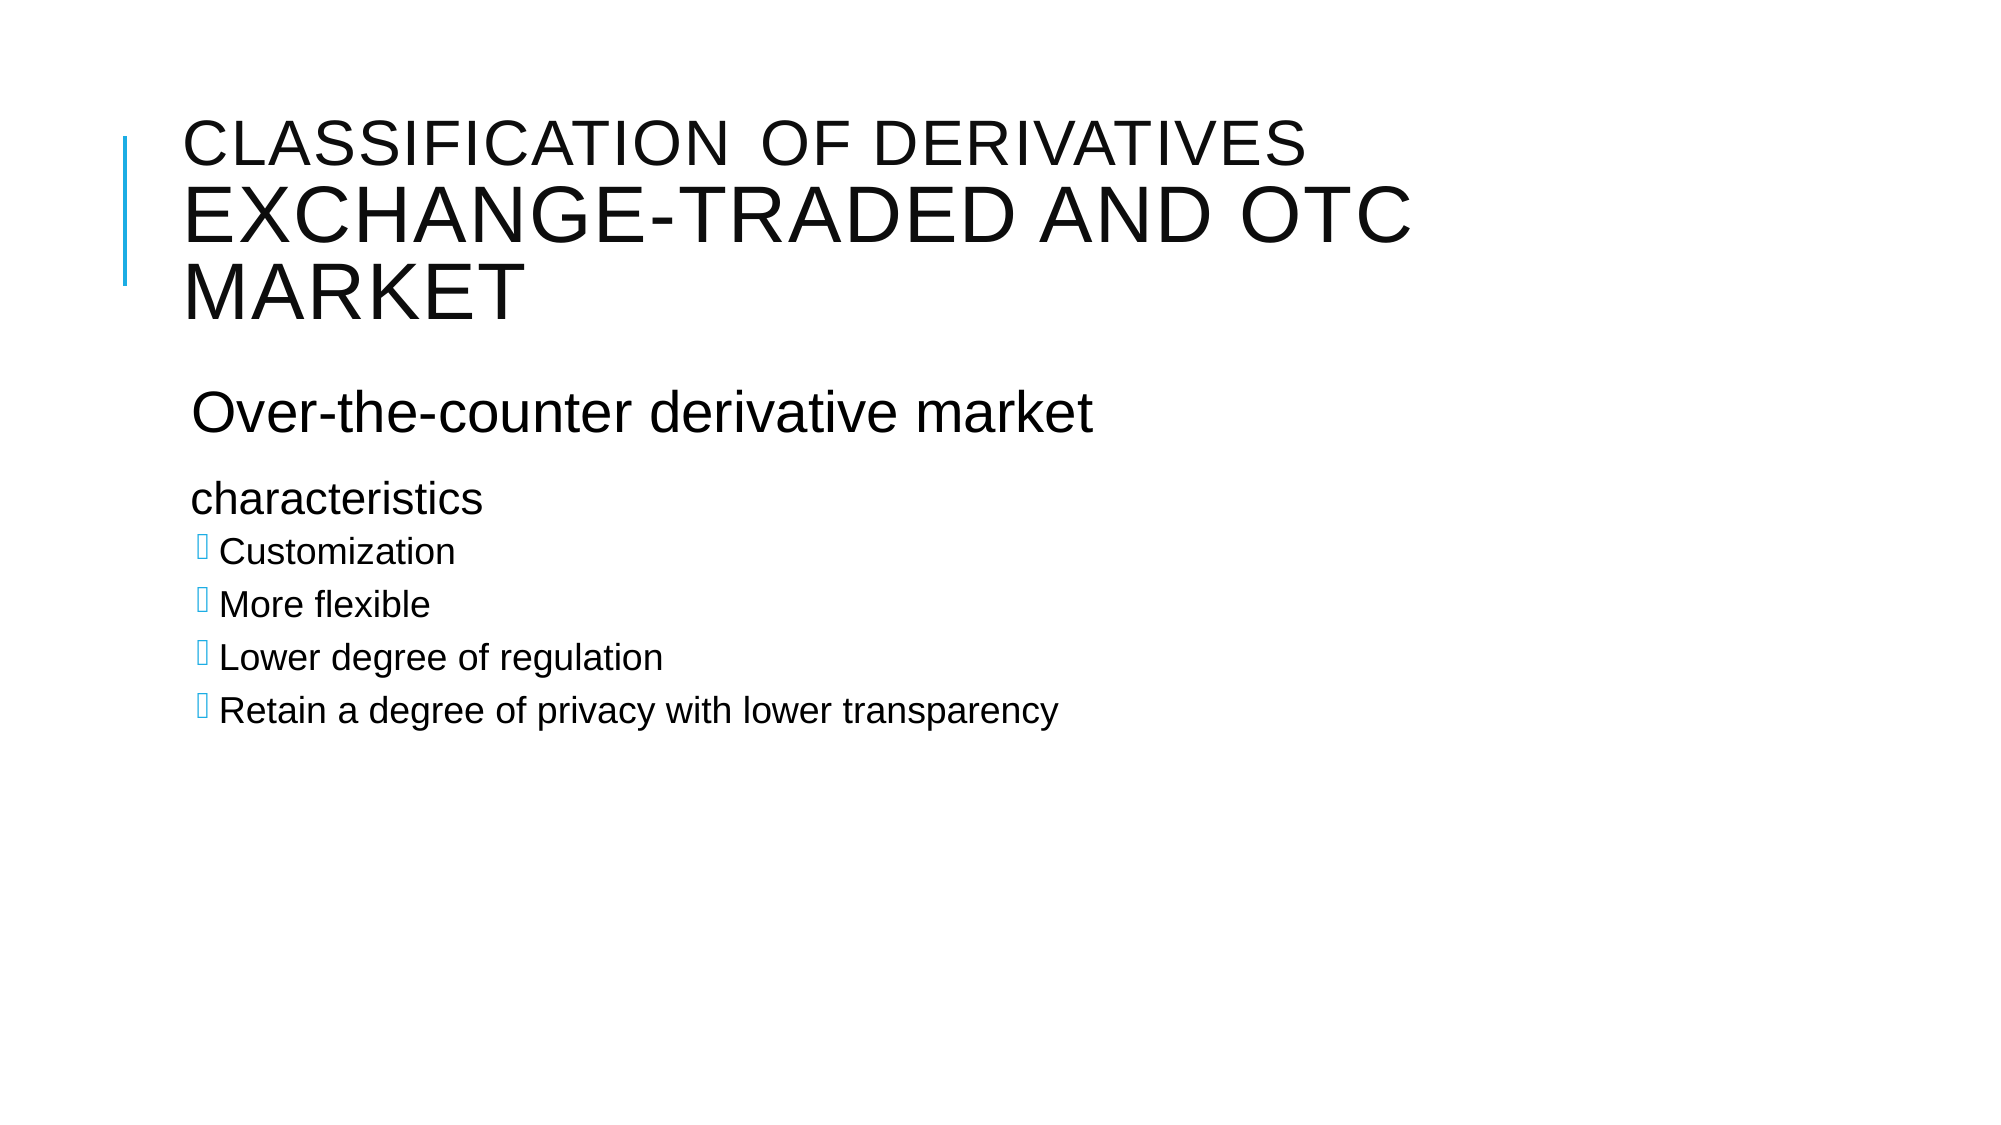

# Classification	of derivatives Exchange-traded and OTC market
Over-the-counter derivative market
characteristics
Customization
More flexible
Lower degree of regulation
Retain a degree of privacy with lower transparency